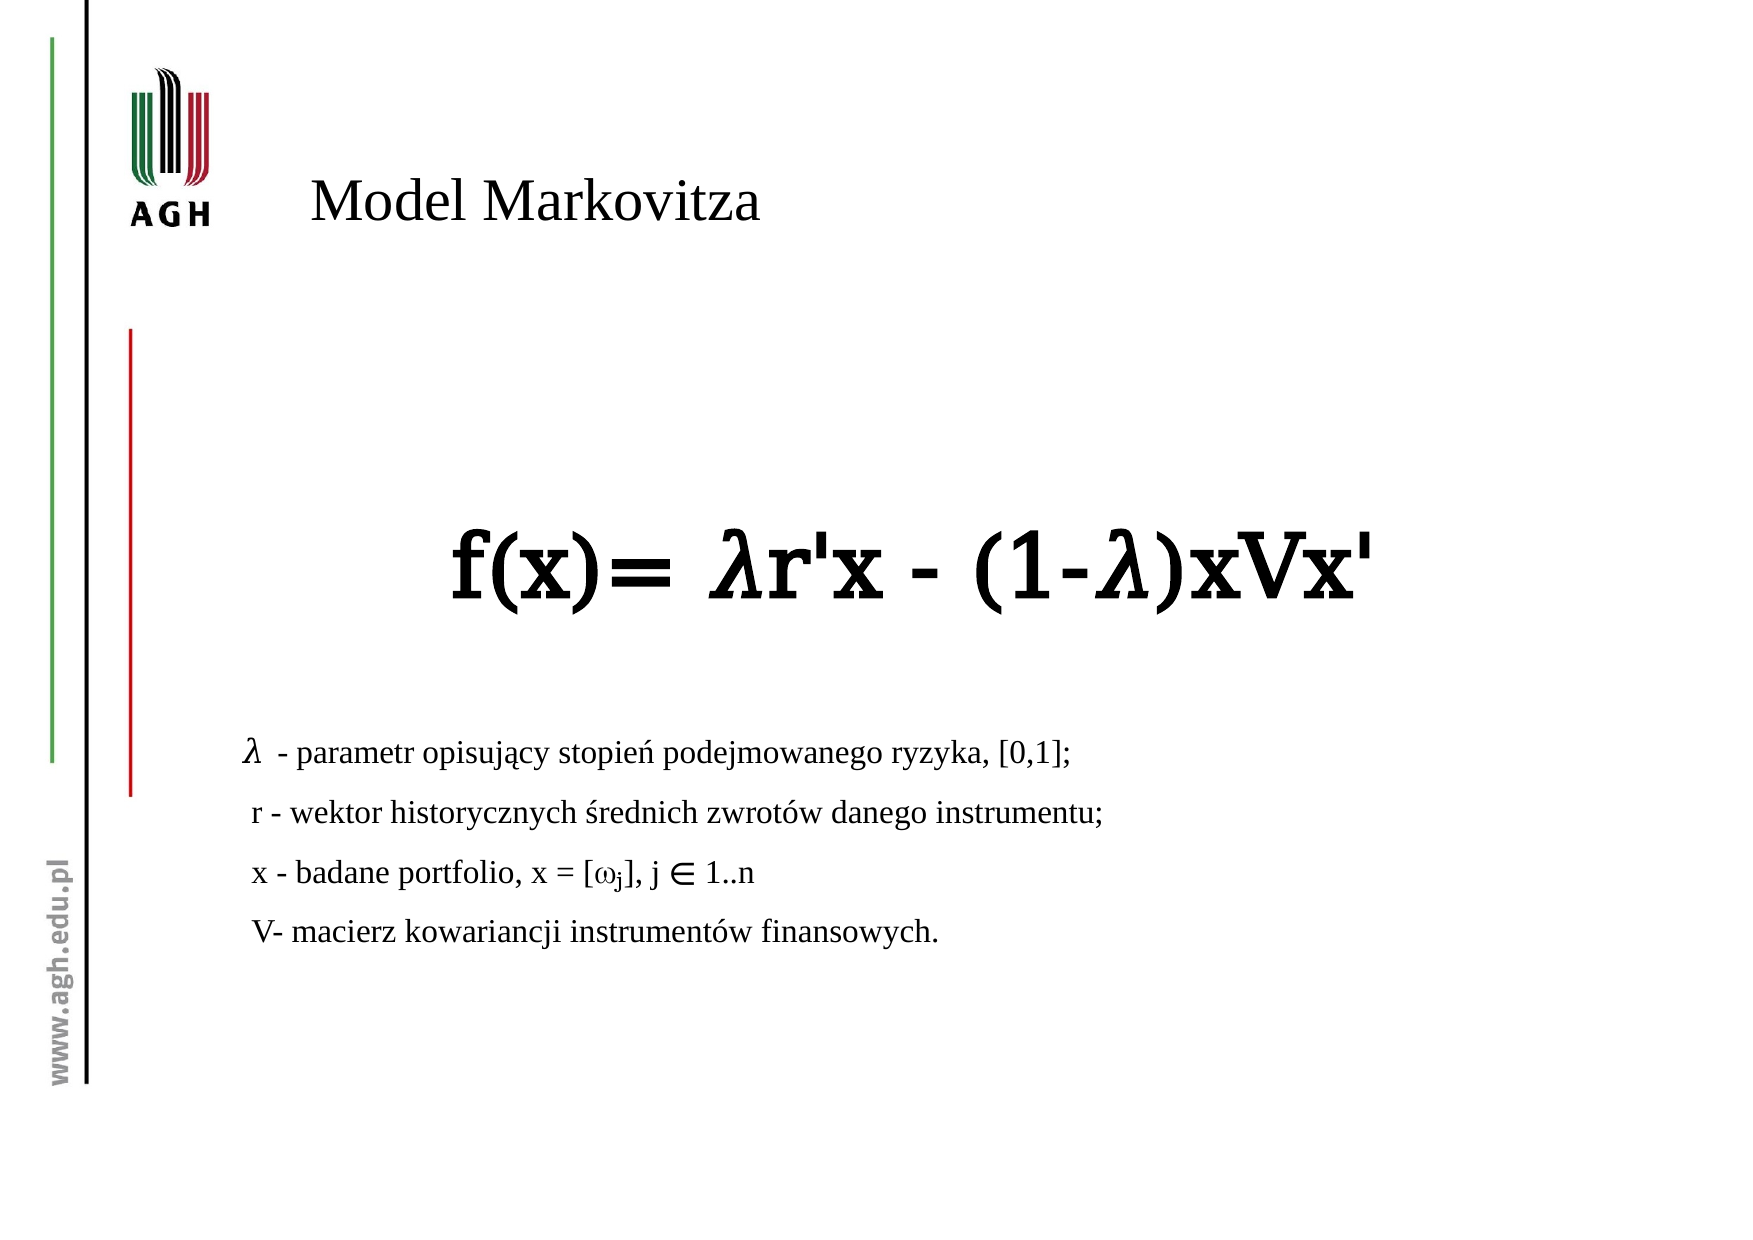

Model Markovitza

f(x)= 𝜆r'x - (1-𝜆)xVx'
𝜆 - parametr opisujący stopień podejmowanego ryzyka, [0,1];
 r - wektor historycznych średnich zwrotów danego instrumentu;
 x - badane portfolio, x = [⍵ⱼ], j ∊ 1..n
 V- macierz kowariancji instrumentów finansowych.